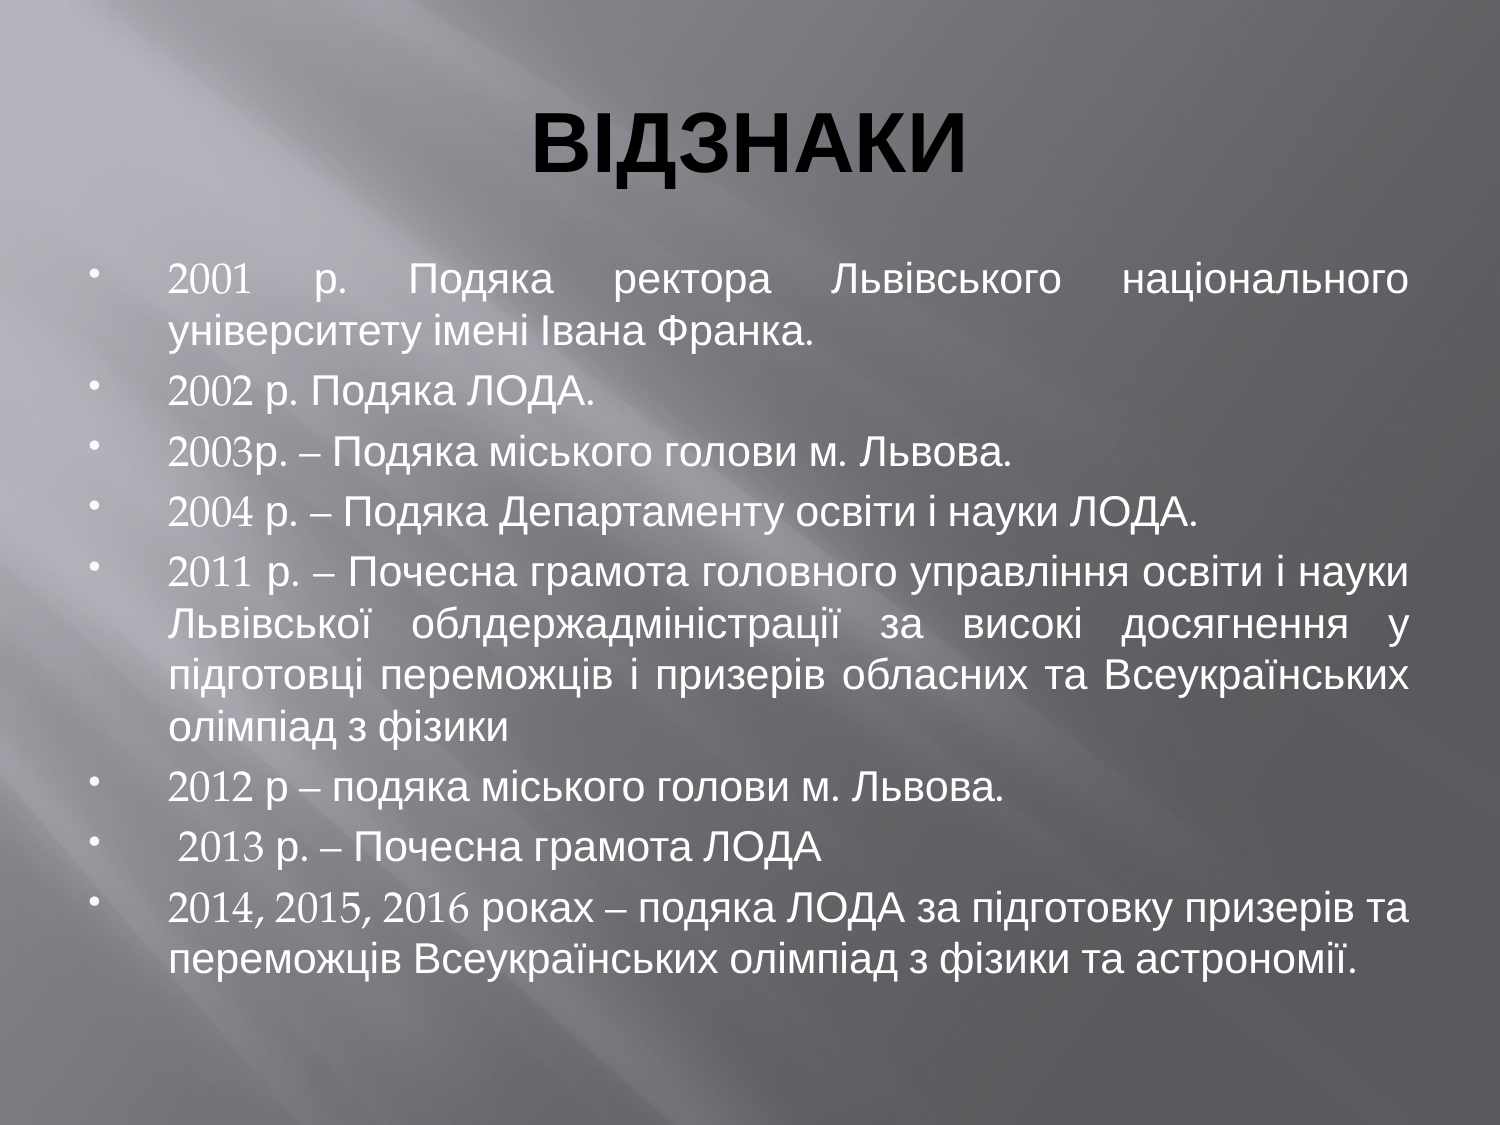

# ВІДЗНАКИ
2001 р. Подяка ректора Львівського національного університету імені Івана Франка.
2002 р. Подяка ЛОДА.
2003р. – Подяка міського голови м. Львова.
2004 р. – Подяка Департаменту освіти і науки ЛОДА.
2011 р. – Почесна грамота головного управління освіти і науки Львівської облдержадміністрації за високі досягнення у підготовці переможців і призерів обласних та Всеукраїнських олімпіад з фізики
2012 р – подяка міського голови м. Львова.
 2013 р. – Почесна грамота ЛОДА
2014, 2015, 2016 роках – подяка ЛОДА за підготовку призерів та переможців Всеукраїнських олімпіад з фізики та астрономії.